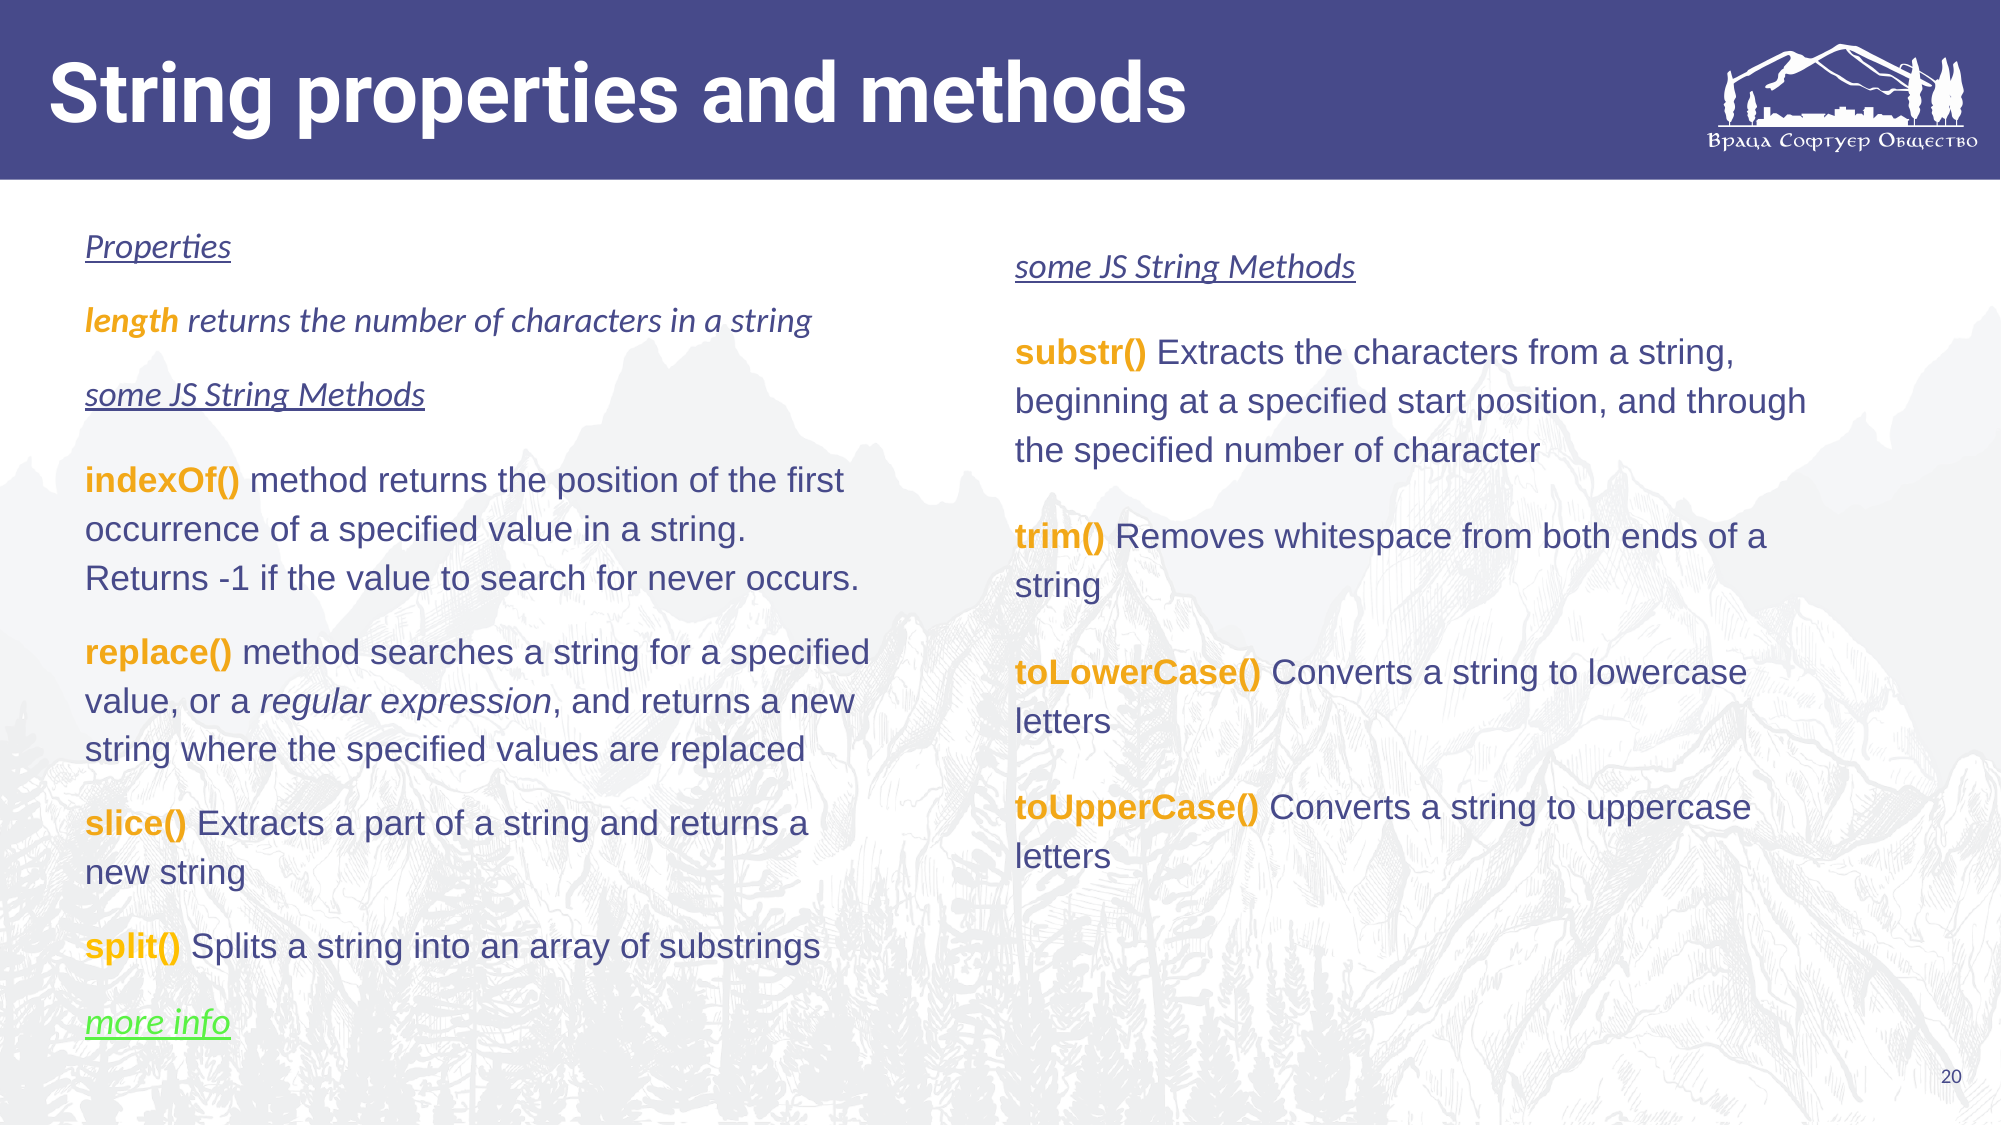

# String properties and methods
Properties
length returns the number of characters in a string
some JS String Methods
indexOf() method returns the position of the first occurrence of a specified value in a string. Returns -1 if the value to search for never occurs.
replace() method searches a string for a specified value, or a regular expression, and returns a new string where the specified values are replaced
slice() Extracts a part of a string and returns a new string
split() Splits a string into an array of substrings
more info

some JS String Methods
substr() Extracts the characters from a string, beginning at a specified start position, and through the specified number of character
trim() Removes whitespace from both ends of a string
toLowerCase() Converts a string to lowercase letters
toUpperCase() Converts a string to uppercase letters

20